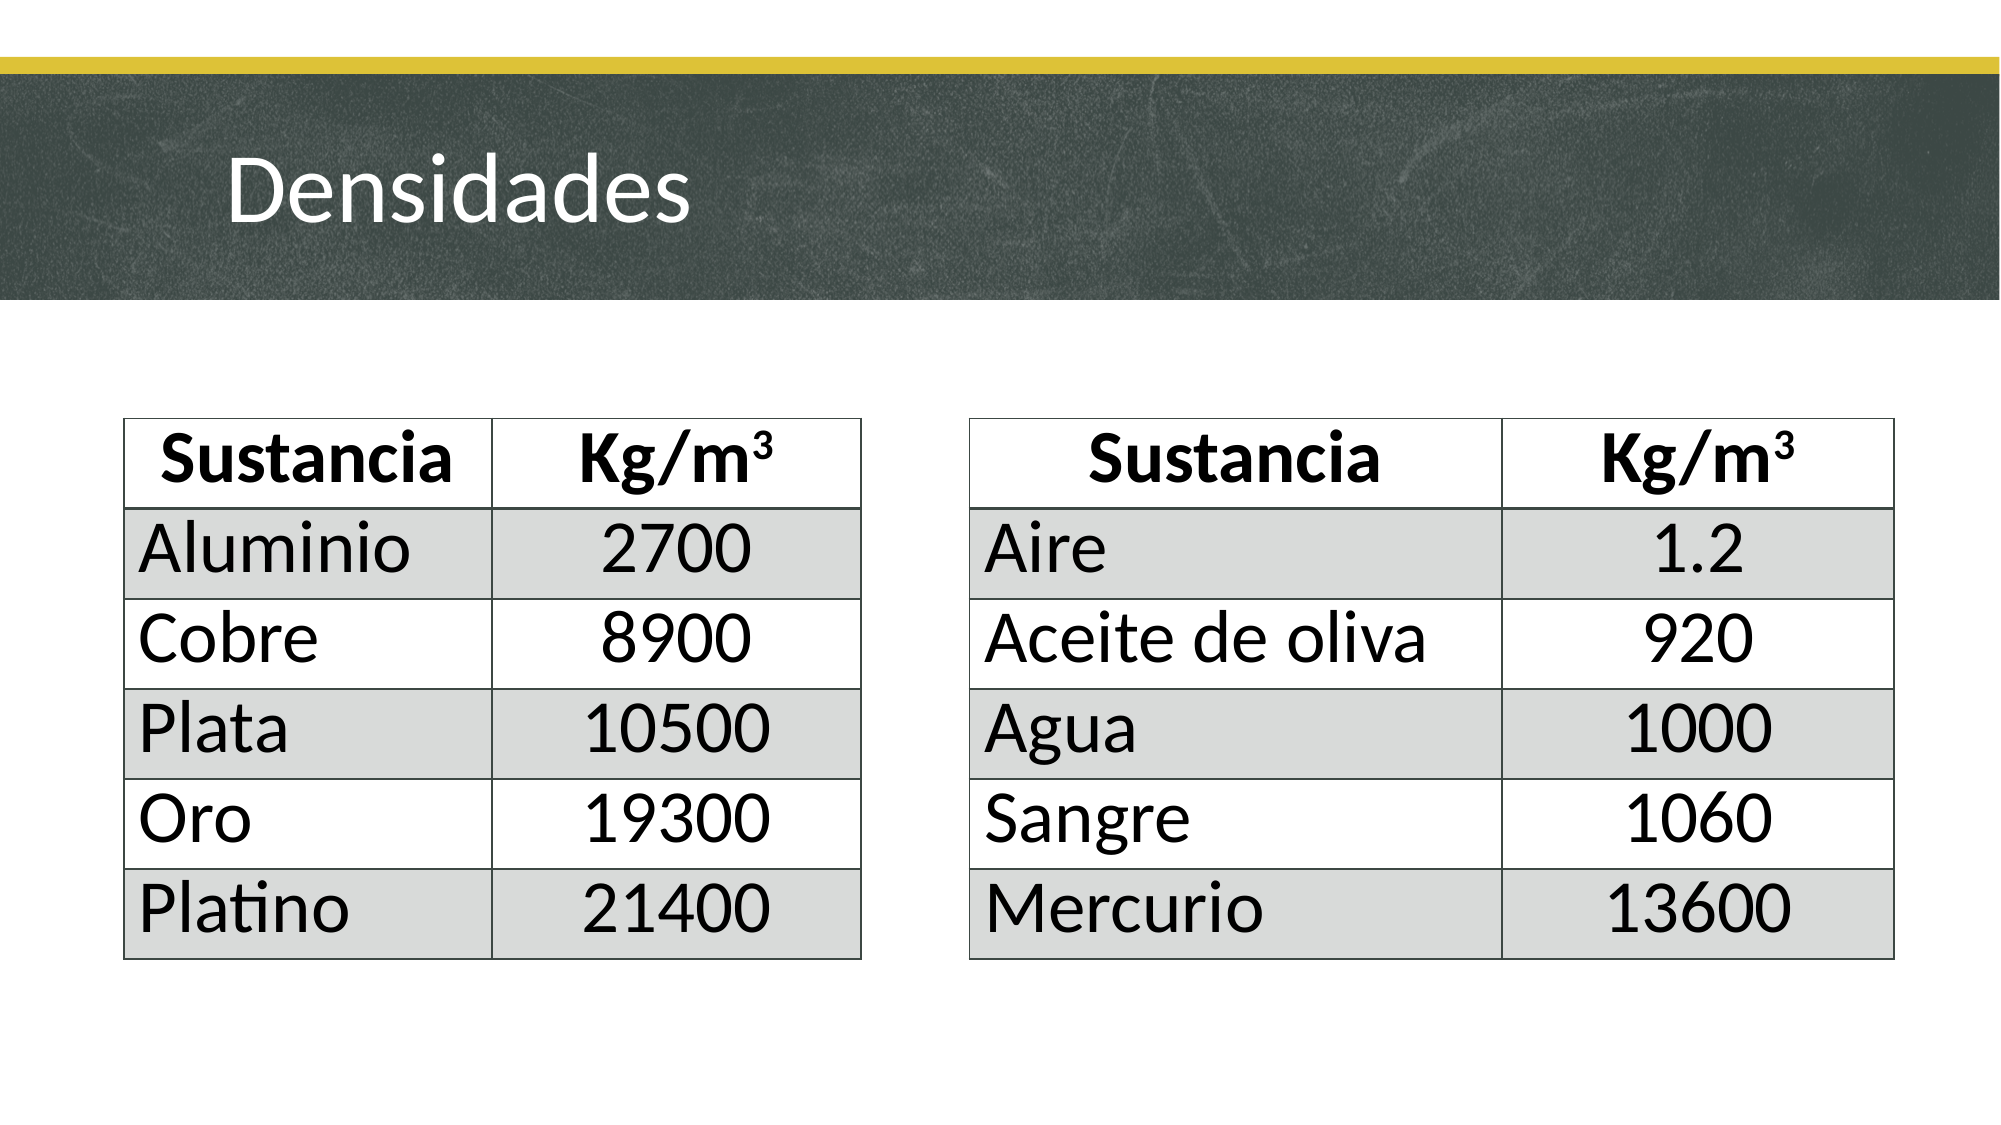

# Densidades
| Sustancia | Kg/m3 |
| --- | --- |
| Aluminio | 2700 |
| Cobre | 8900 |
| Plata | 10500 |
| Oro | 19300 |
| Platino | 21400 |
| Sustancia | Kg/m3 |
| --- | --- |
| Aire | 1.2 |
| Aceite de oliva | 920 |
| Agua | 1000 |
| Sangre | 1060 |
| Mercurio | 13600 |